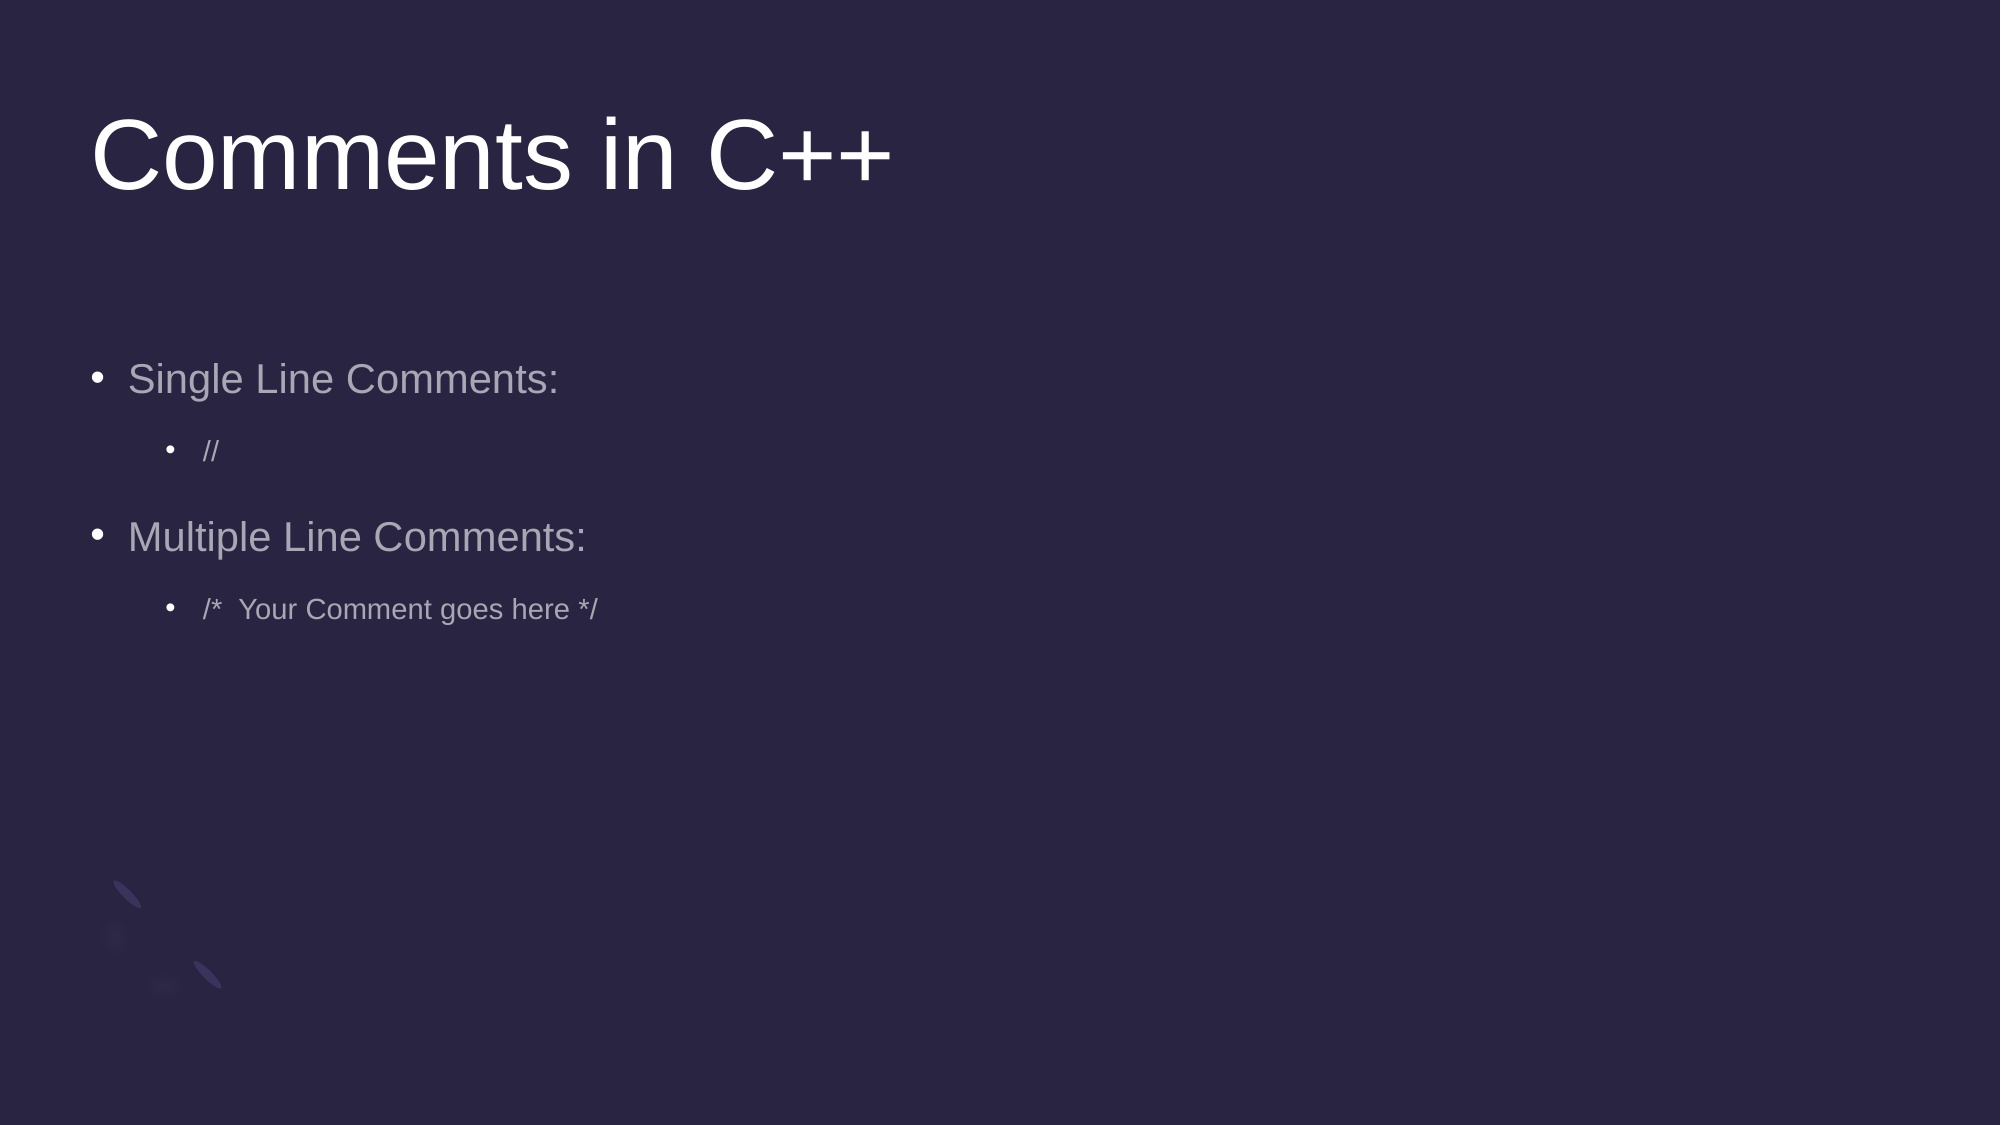

# Comments in C++
Single Line Comments:
//
Multiple Line Comments:
/*  Your Comment goes here */